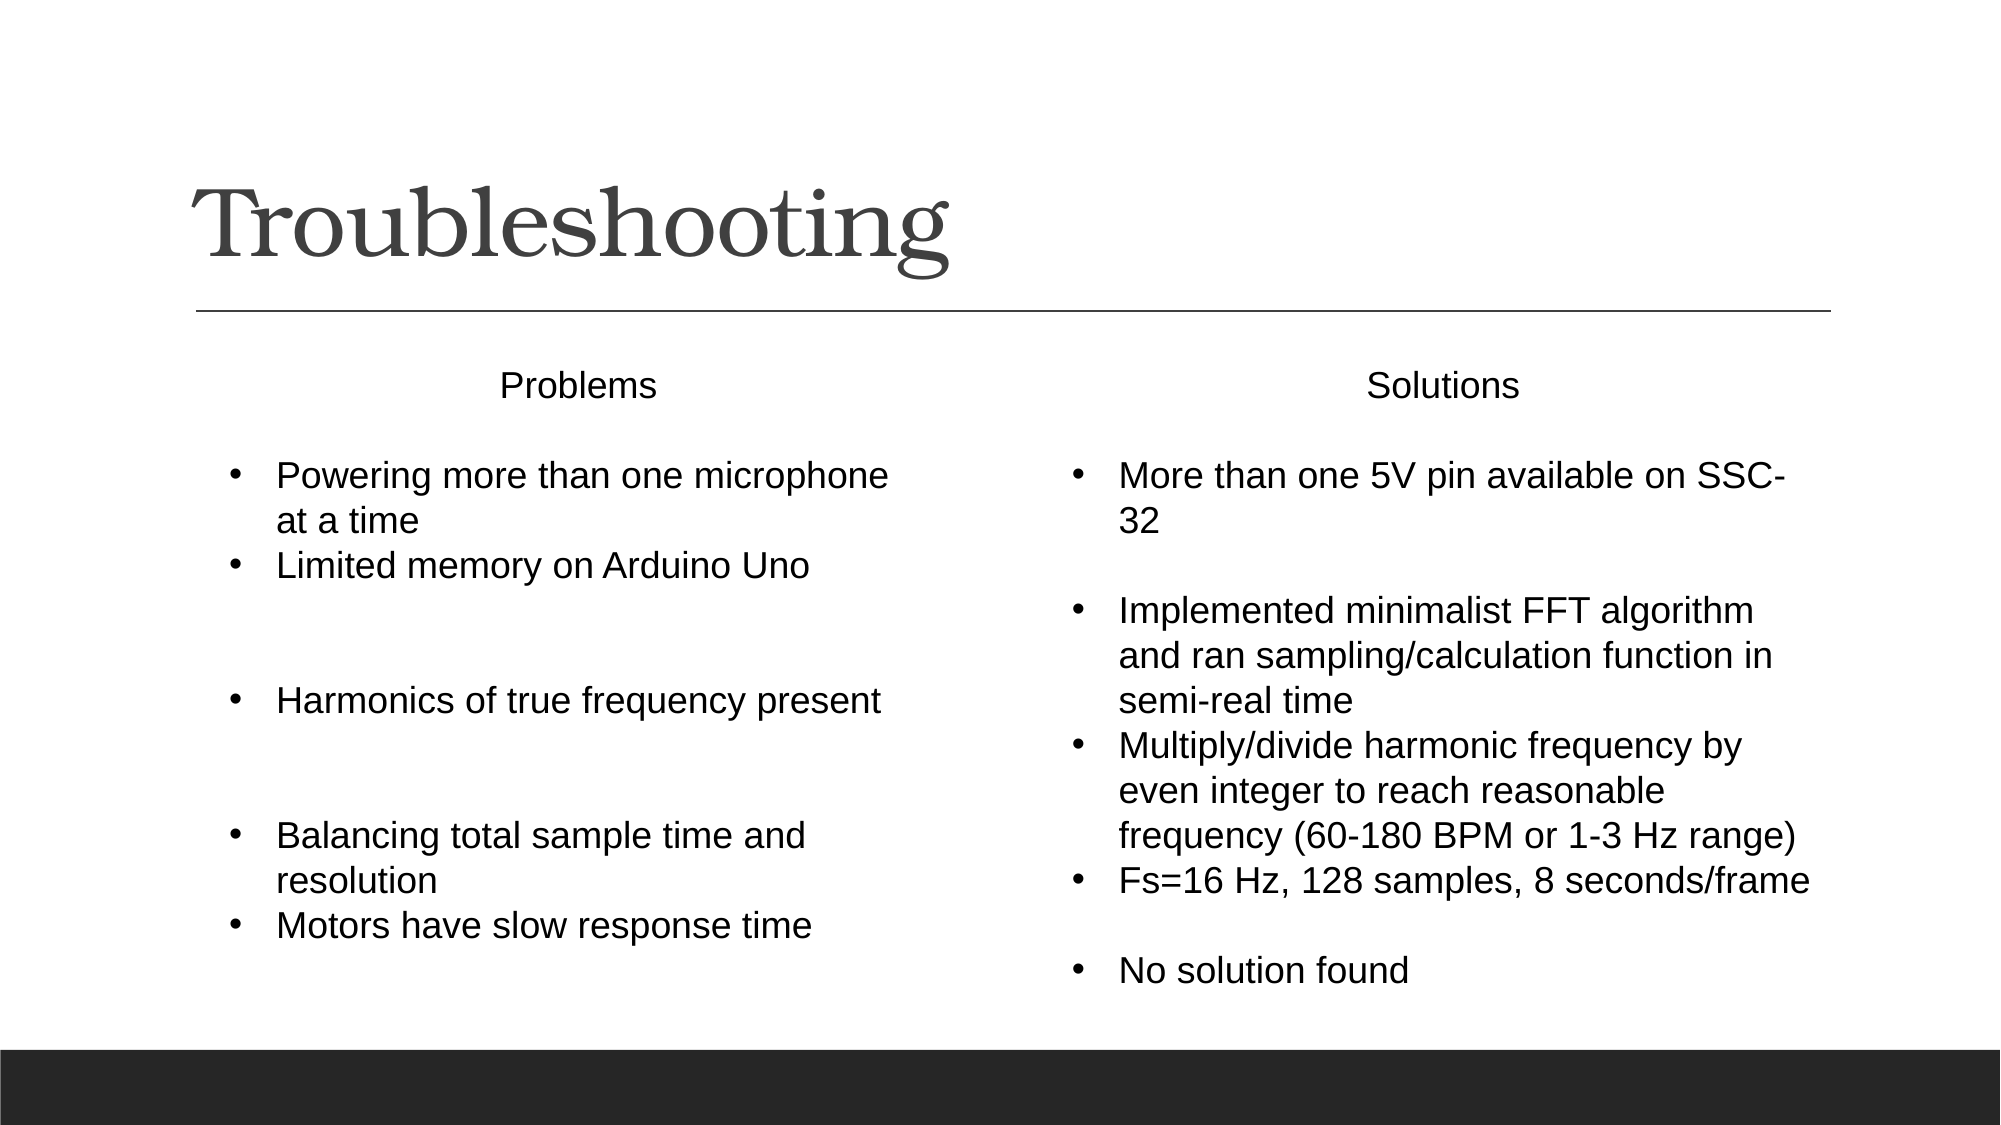

# Troubleshooting
Problems

Powering more than one microphone at a time
Limited memory on Arduino Uno

Harmonics of true frequency present

Balancing total sample time and resolution
Motors have slow response time
Solutions

More than one 5V pin available on SSC-32

Implemented minimalist FFT algorithm and ran sampling/calculation function in semi-real time
Multiply/divide harmonic frequency by even integer to reach reasonable frequency (60-180 BPM or 1-3 Hz range)
Fs=16 Hz, 128 samples, 8 seconds/frame

No solution found